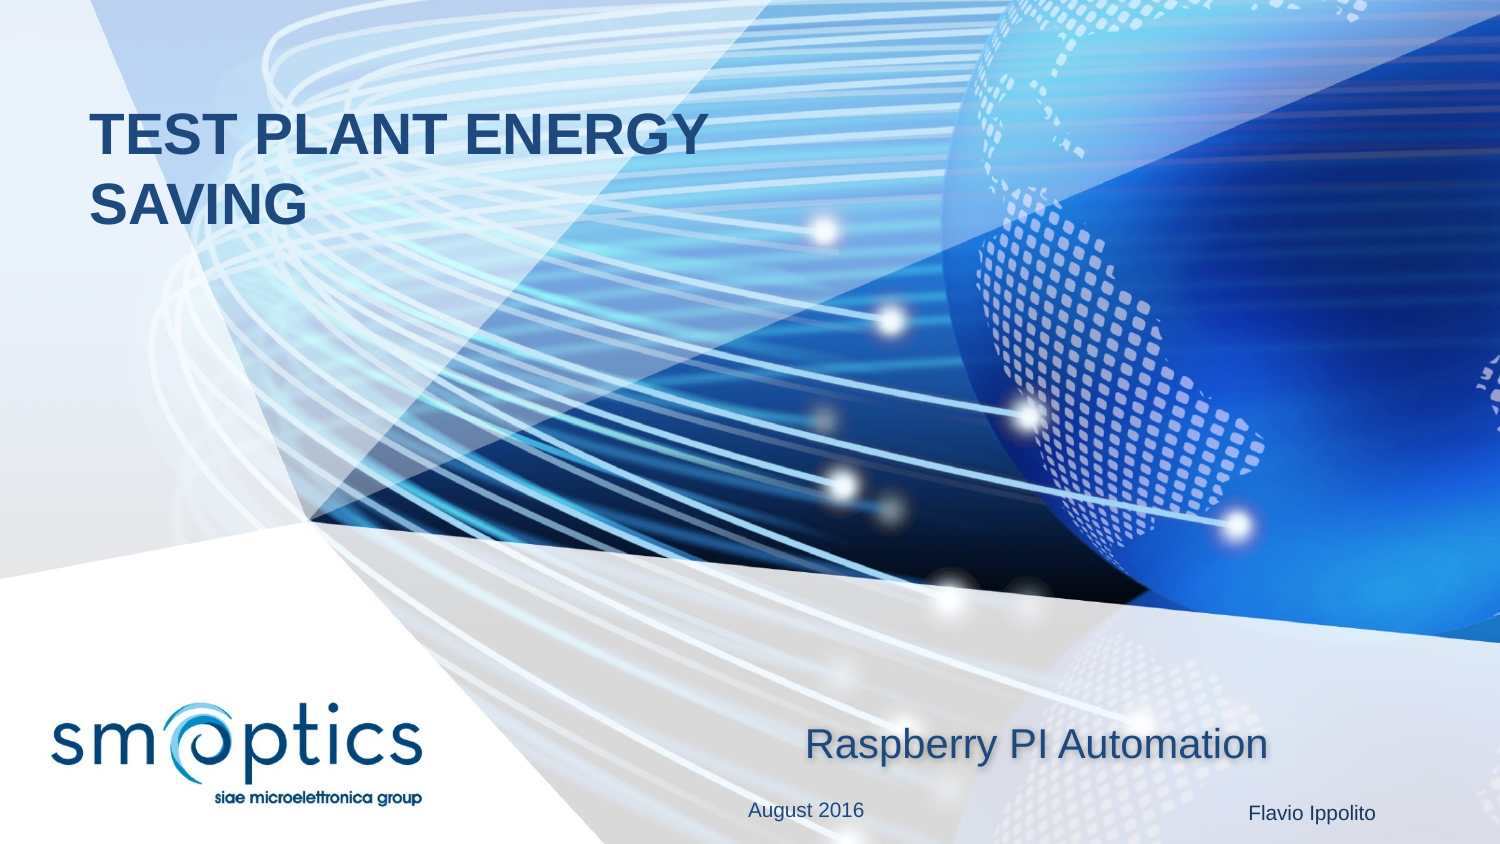

# Test plant energy saving
Raspberry PI Automation
August 2016
Flavio Ippolito